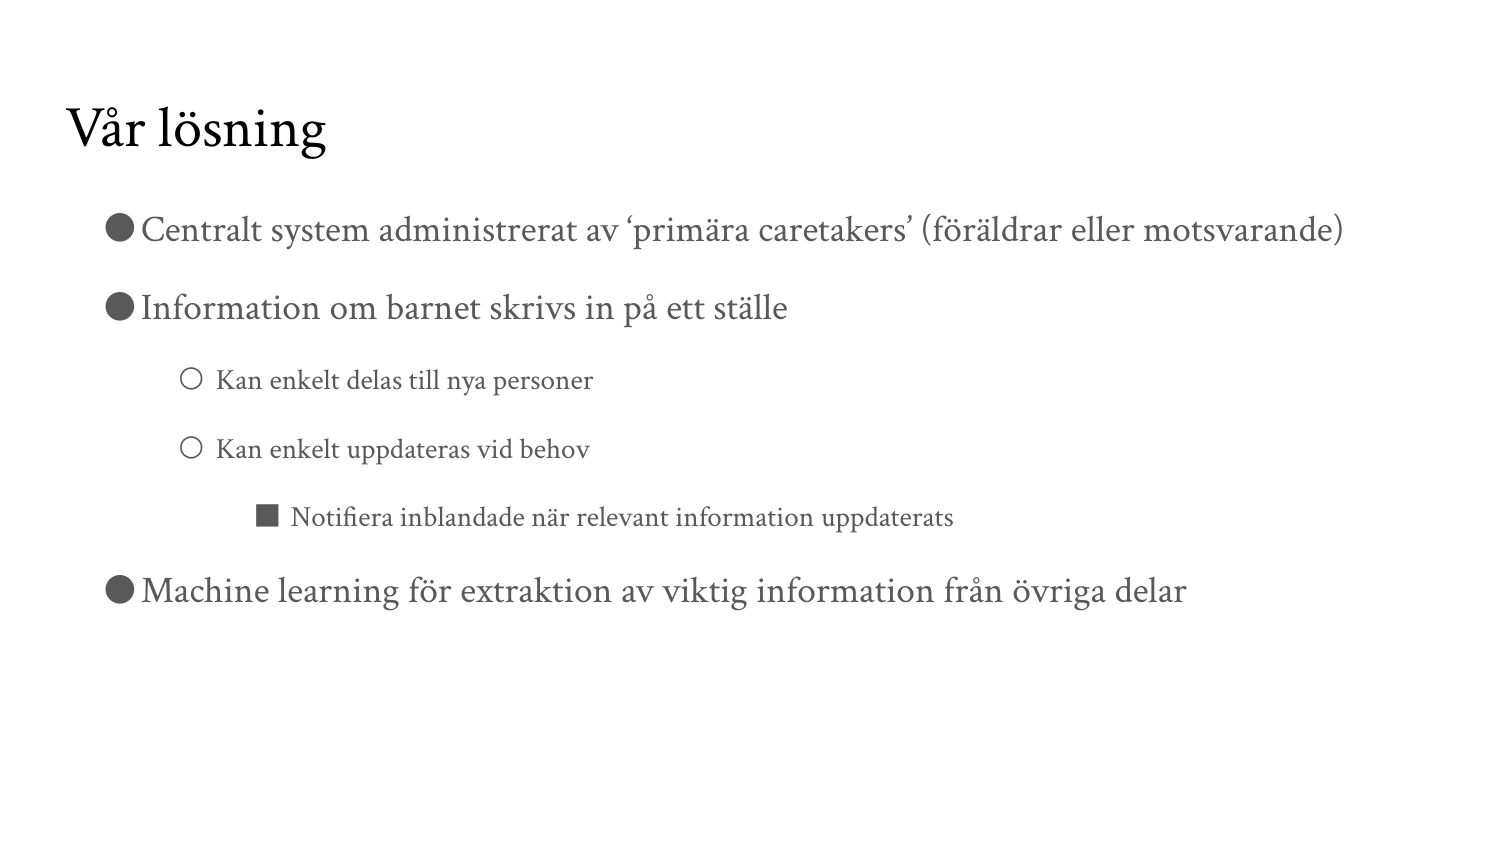

Vår lösning
Centralt system administrerat av ‘primära caretakers’ (föräldrar eller motsvarande)
Information om barnet skrivs in på ett ställe
Kan enkelt delas till nya personer
Kan enkelt uppdateras vid behov
Notifiera inblandade när relevant information uppdaterats
Machine learning för extraktion av viktig information från övriga delar